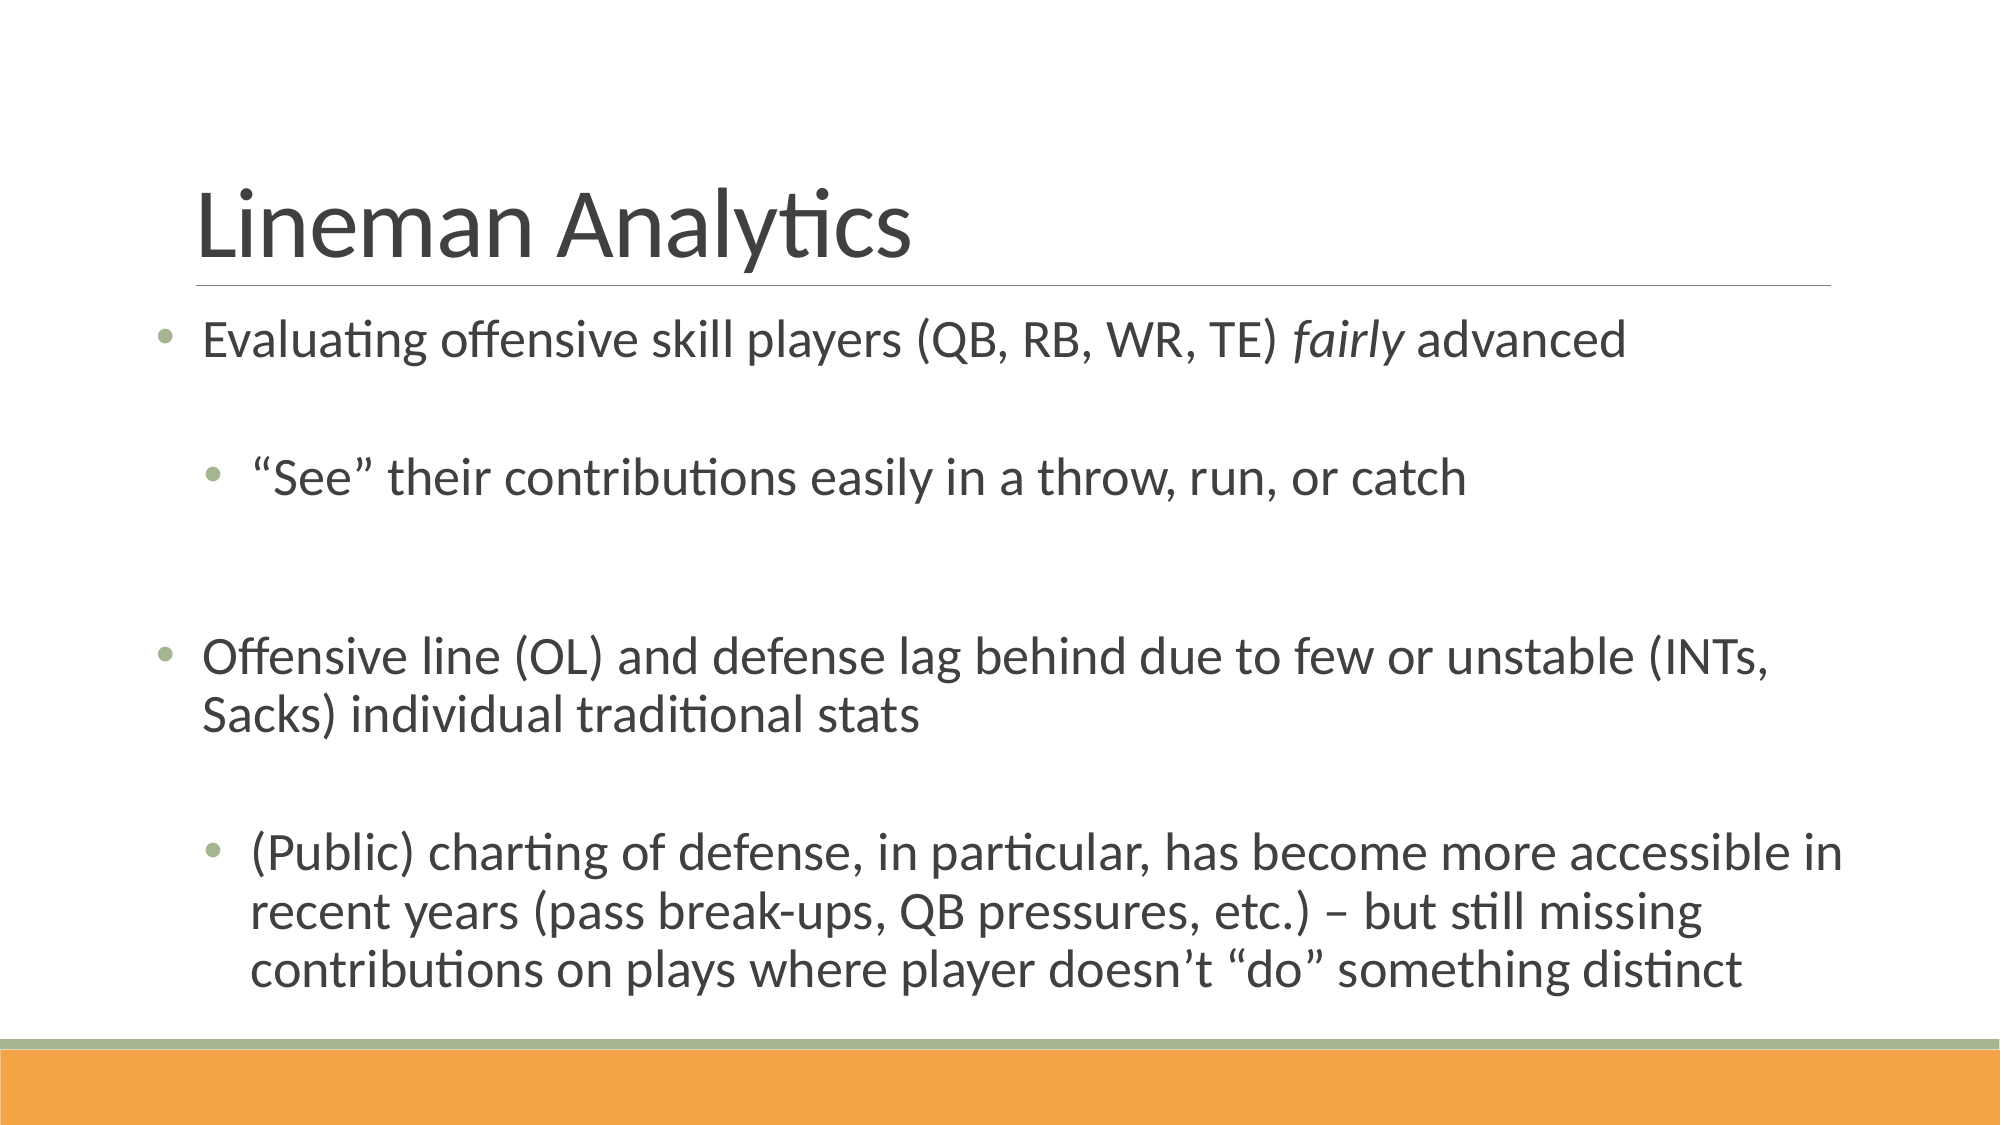

# Lineman Analytics
Evaluating offensive skill players (QB, RB, WR, TE) fairly advanced

“See” their contributions easily in a throw, run, or catch

Offensive line (OL) and defense lag behind due to few or unstable (INTs, Sacks) individual traditional stats

(Public) charting of defense, in particular, has become more accessible in recent years (pass break-ups, QB pressures, etc.) – but still missing contributions on plays where player doesn’t “do” something distinct